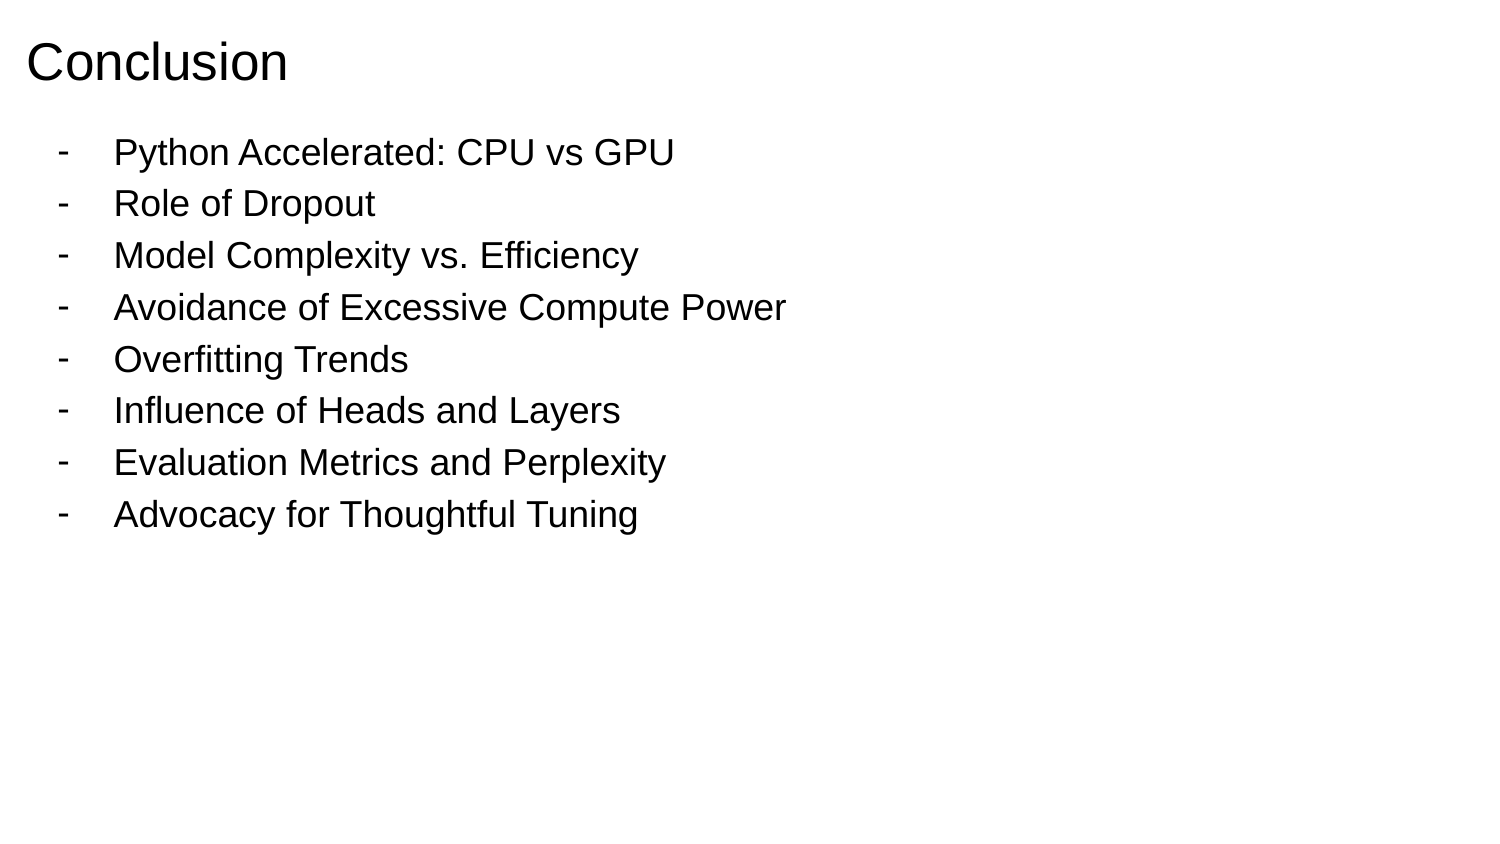

# Conclusion
Python Accelerated: CPU vs GPU
Role of Dropout
Model Complexity vs. Efficiency
Avoidance of Excessive Compute Power
Overfitting Trends
Influence of Heads and Layers
Evaluation Metrics and Perplexity
Advocacy for Thoughtful Tuning